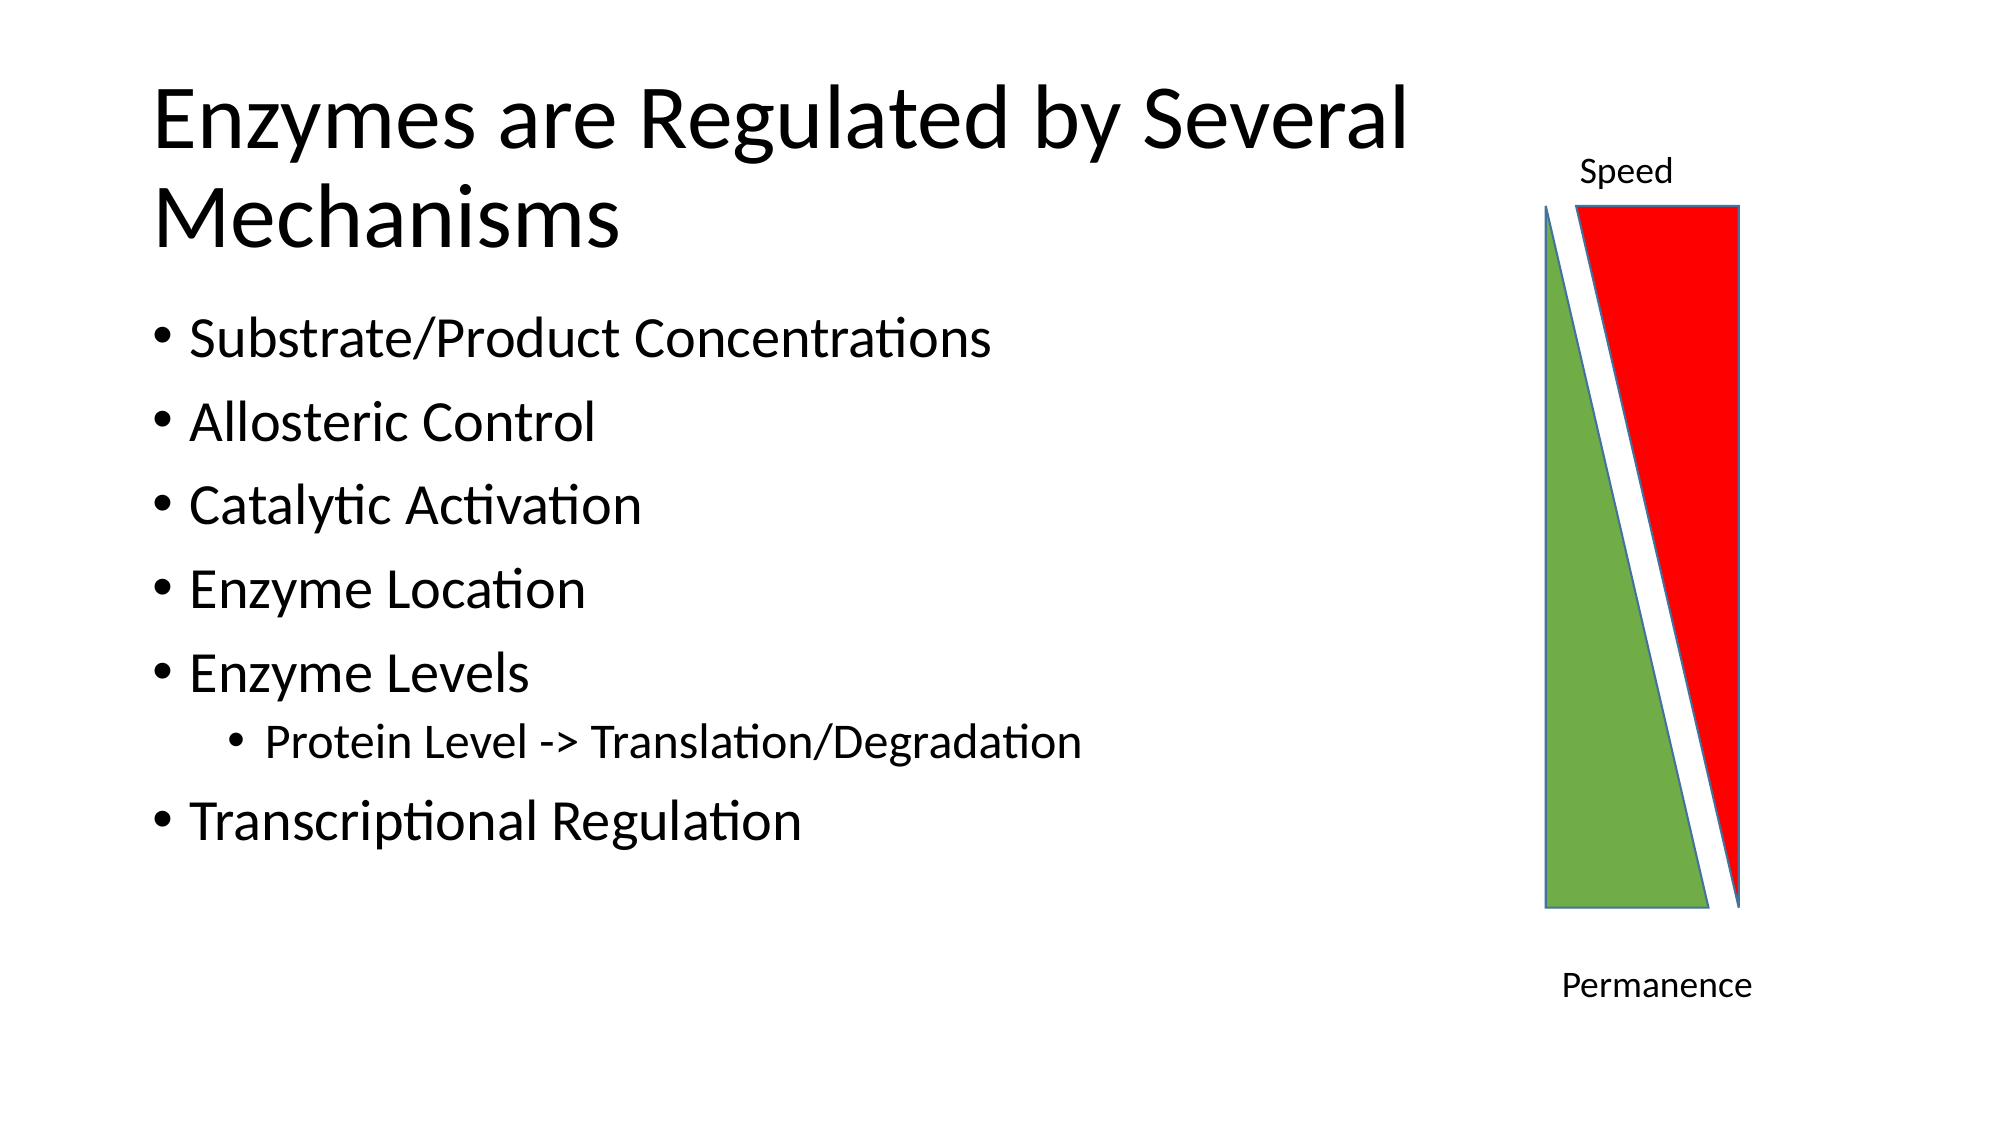

# Enzymes are Regulated by Several Mechanisms
Speed

Substrate/Product Concentrations
Allosteric Control
Catalytic Activation
Enzyme Location
Enzyme Levels
Protein Level -> Translation/Degradation
Transcriptional Regulation
Permanence